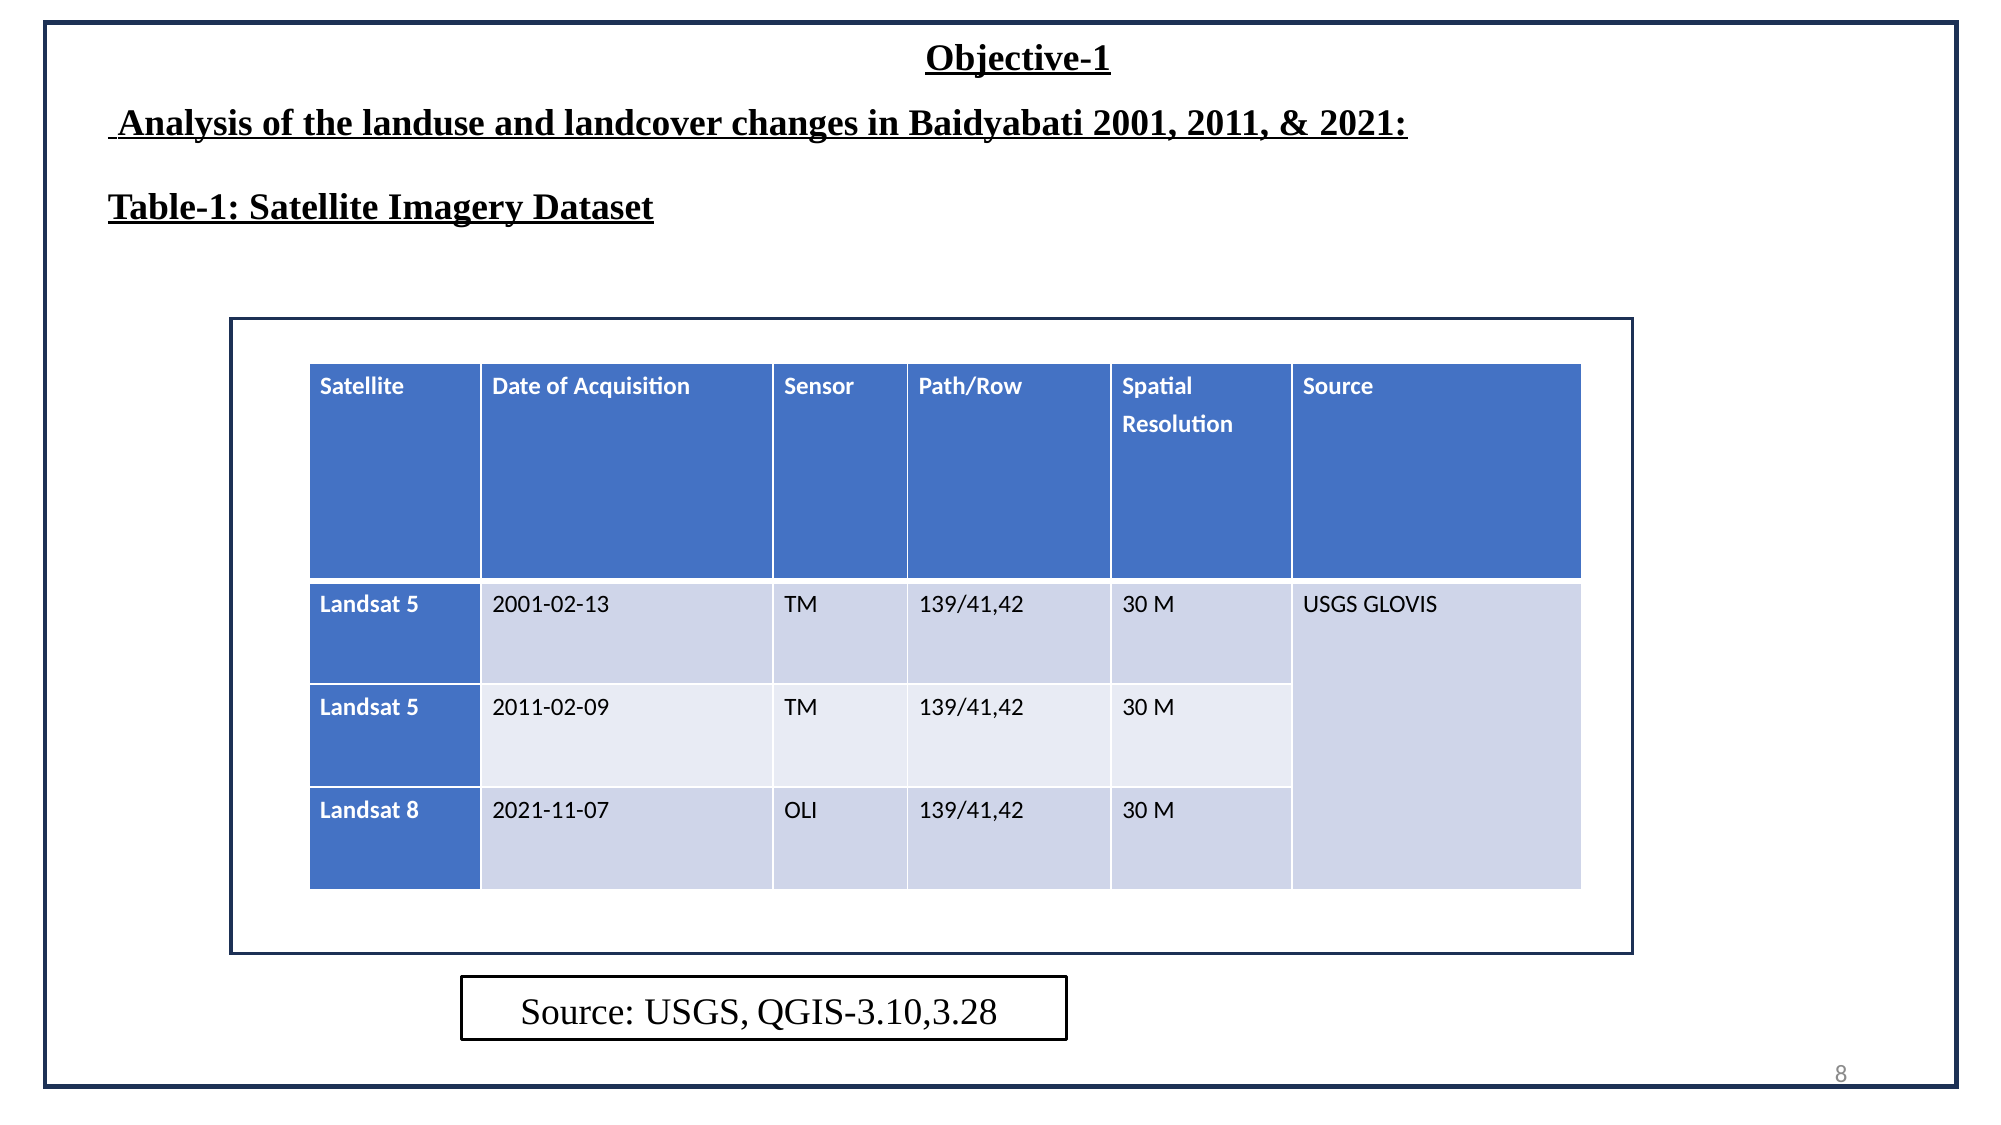

Objective-1
 Analysis of the landuse and landcover changes in Baidyabati 2001, 2011, & 2021:
Table-1: Satellite Imagery Dataset

| Satellite | Date of Acquisition | Sensor | Path/Row | Spatial Resolution | Source |
| --- | --- | --- | --- | --- | --- |
| Landsat 5 | 2001-02-13 | TM | 139/41,42 | 30 M | USGS GLOVIS |
| Landsat 5 | 2011-02-09 | TM | 139/41,42 | 30 M |  |
| Landsat 8 | 2021-11-07 | OLI | 139/41,42 | 30 M |  |
Source: USGS, QGIS-3.10,3.28
8